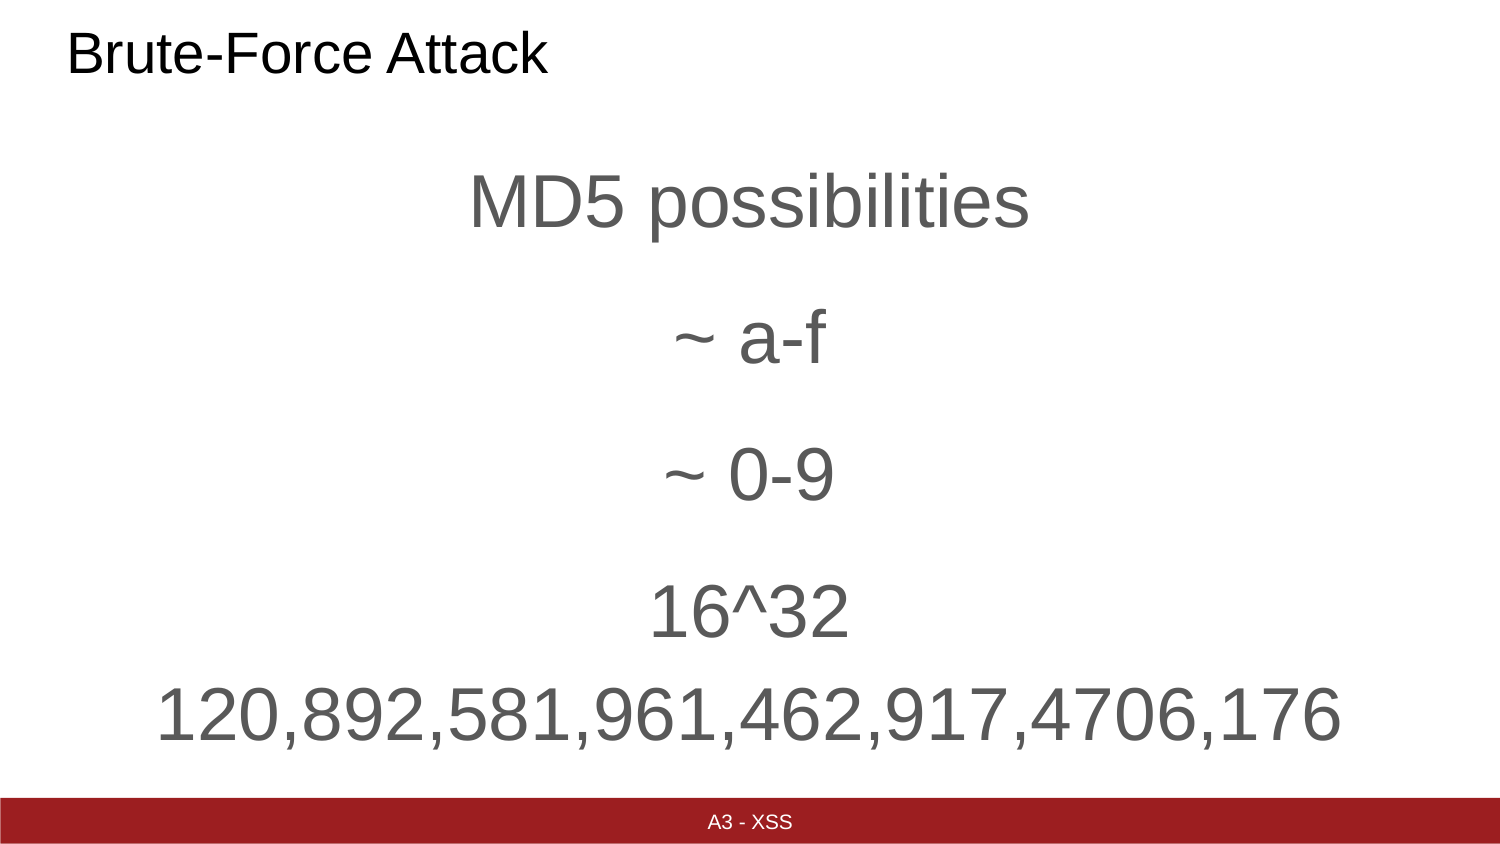

# Brute-Force Attack
MD5 possibilities
~ a-f
~ 0-9
16^32 120,892,581,961,462,917,4706,176